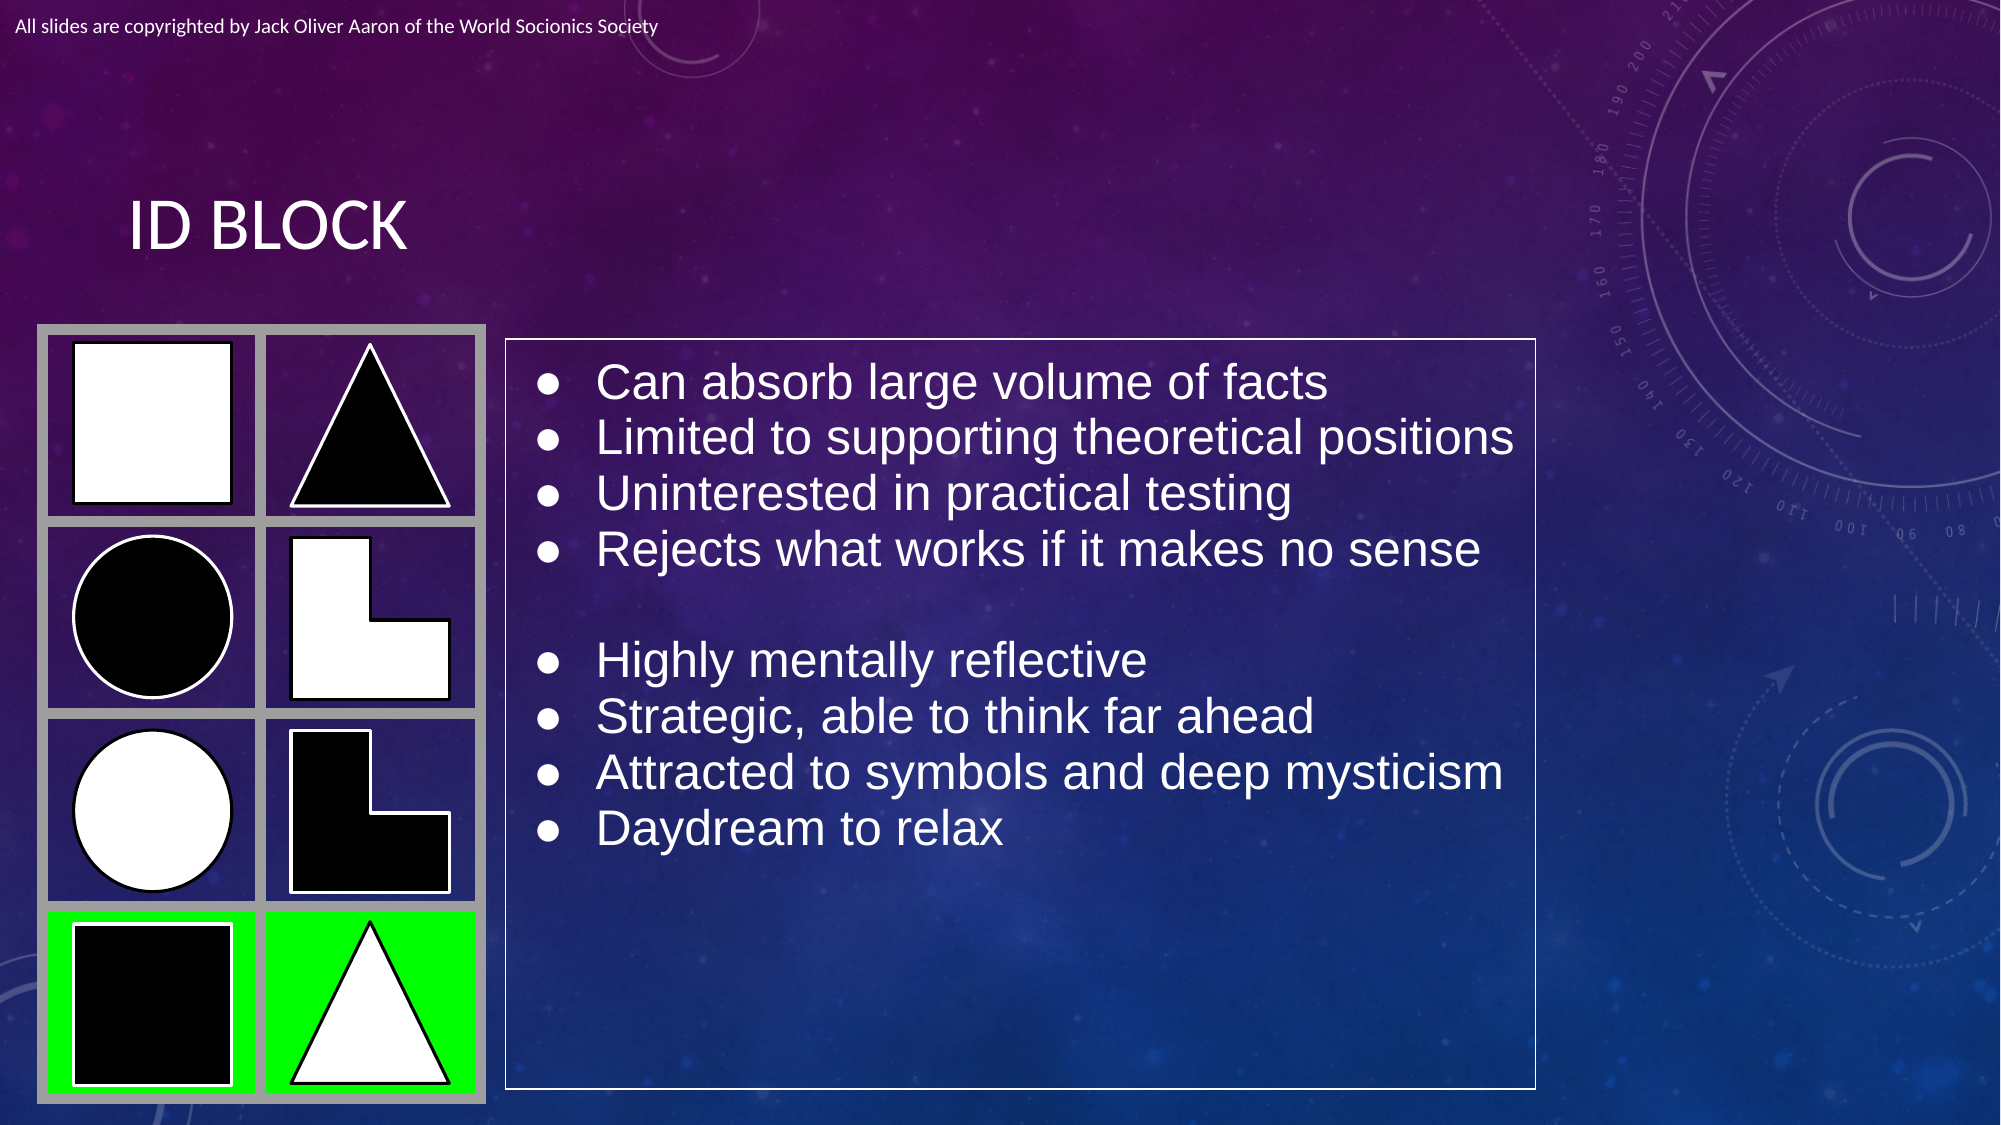

All slides are copyrighted by Jack Oliver Aaron of the World Socionics Society
# ID BLOCK
|  |  |
| --- | --- |
|  |  |
|  |  |
|  |  |
| Can absorb large volume of facts Limited to supporting theoretical positions Uninterested in practical testing Rejects what works if it makes no sense Highly mentally reflective Strategic, able to think far ahead Attracted to symbols and deep mysticism Daydream to relax |
| --- |